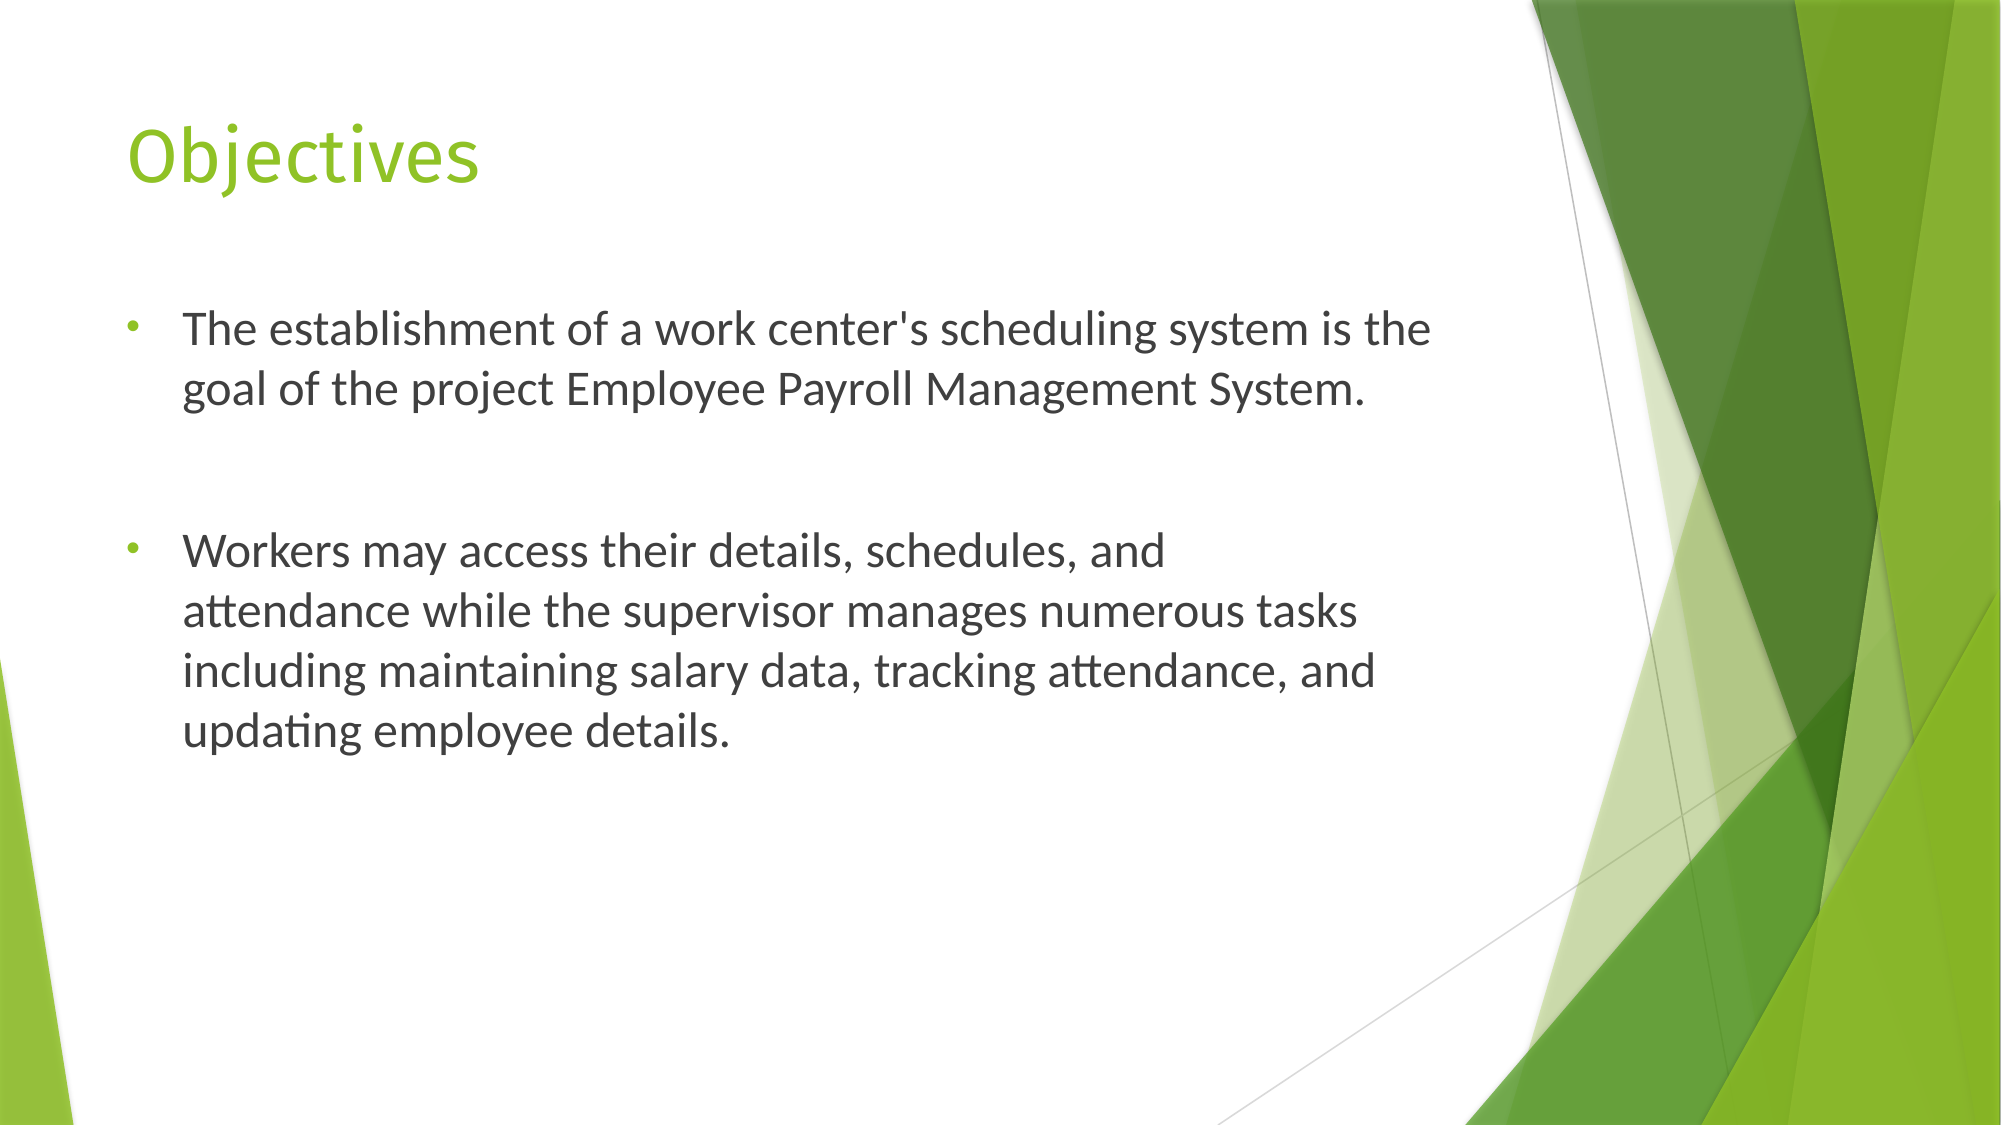

# Objectives
The establishment of a work center's scheduling system is the goal of the project Employee Payroll Management System.​

Workers may access their details, schedules, and attendance while the supervisor manages numerous tasks including maintaining salary data, tracking attendance, and updating employee details.​